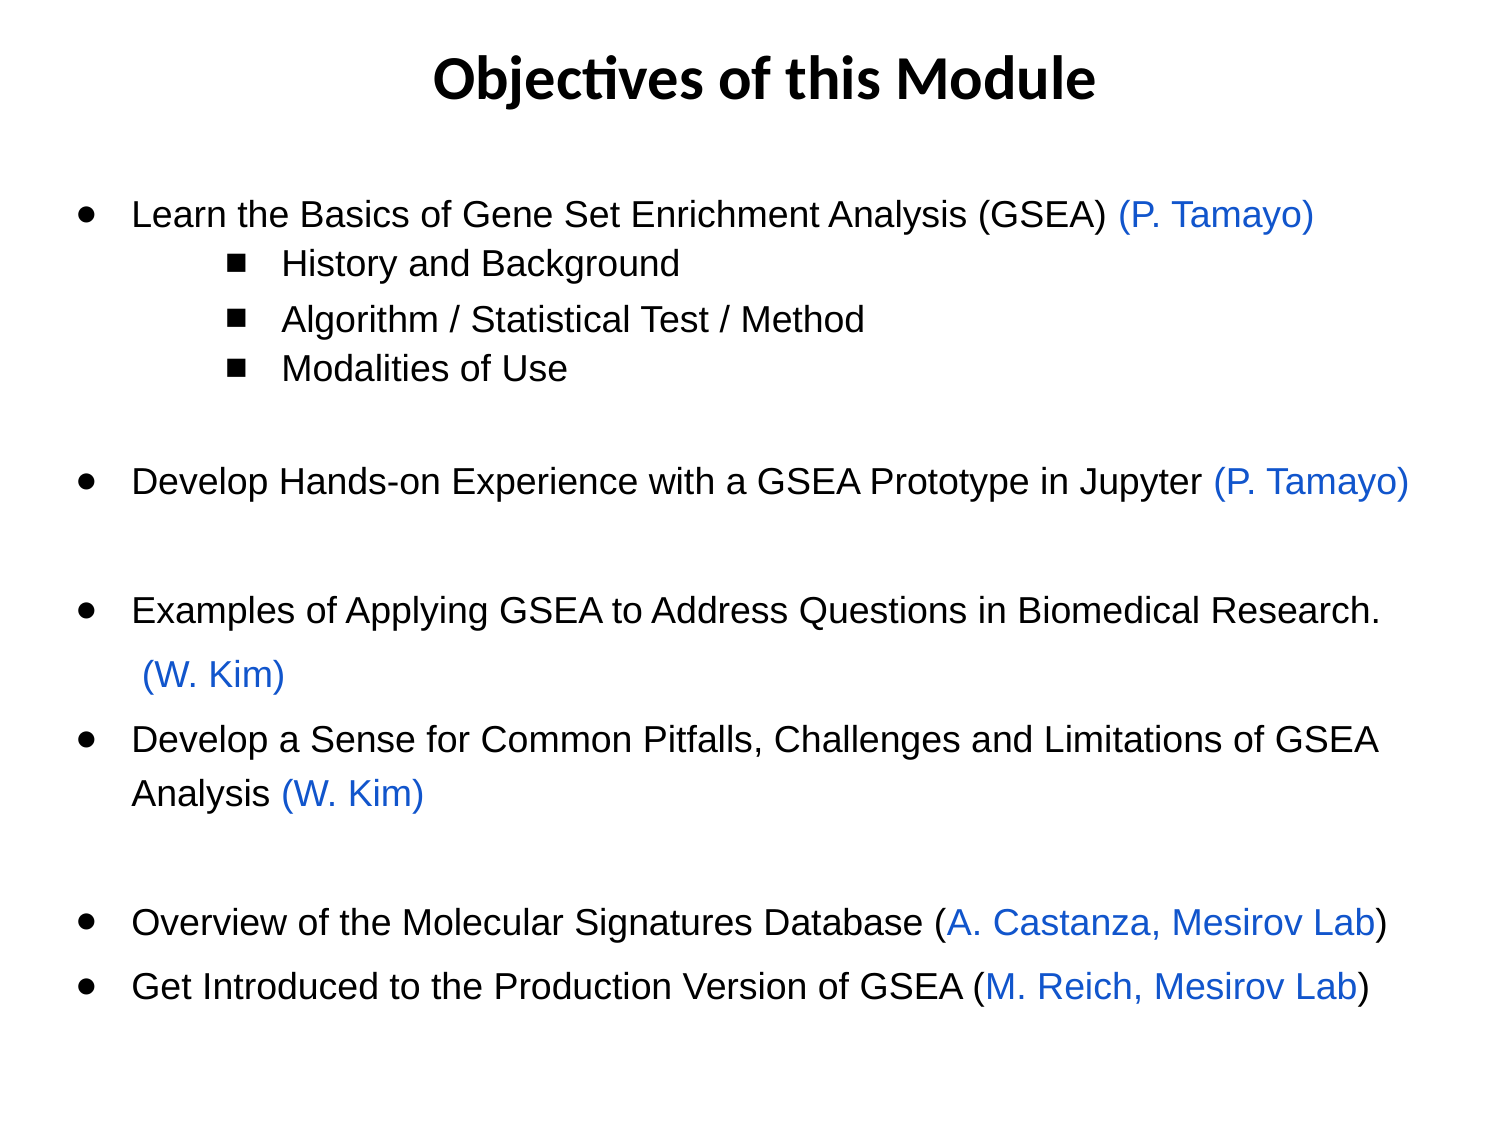

Objectives of this Module
Learn the Basics of Gene Set Enrichment Analysis (GSEA) (P. Tamayo)
History and Background
Algorithm / Statistical Test / Method
Modalities of Use

Develop Hands-on Experience with a GSEA Prototype in Jupyter (P. Tamayo)

Examples of Applying GSEA to Address Questions in Biomedical Research.
 (W. Kim)
Develop a Sense for Common Pitfalls, Challenges and Limitations of GSEA Analysis (W. Kim)

Overview of the Molecular Signatures Database (A. Castanza, Mesirov Lab)
Get Introduced to the Production Version of GSEA (M. Reich, Mesirov Lab)